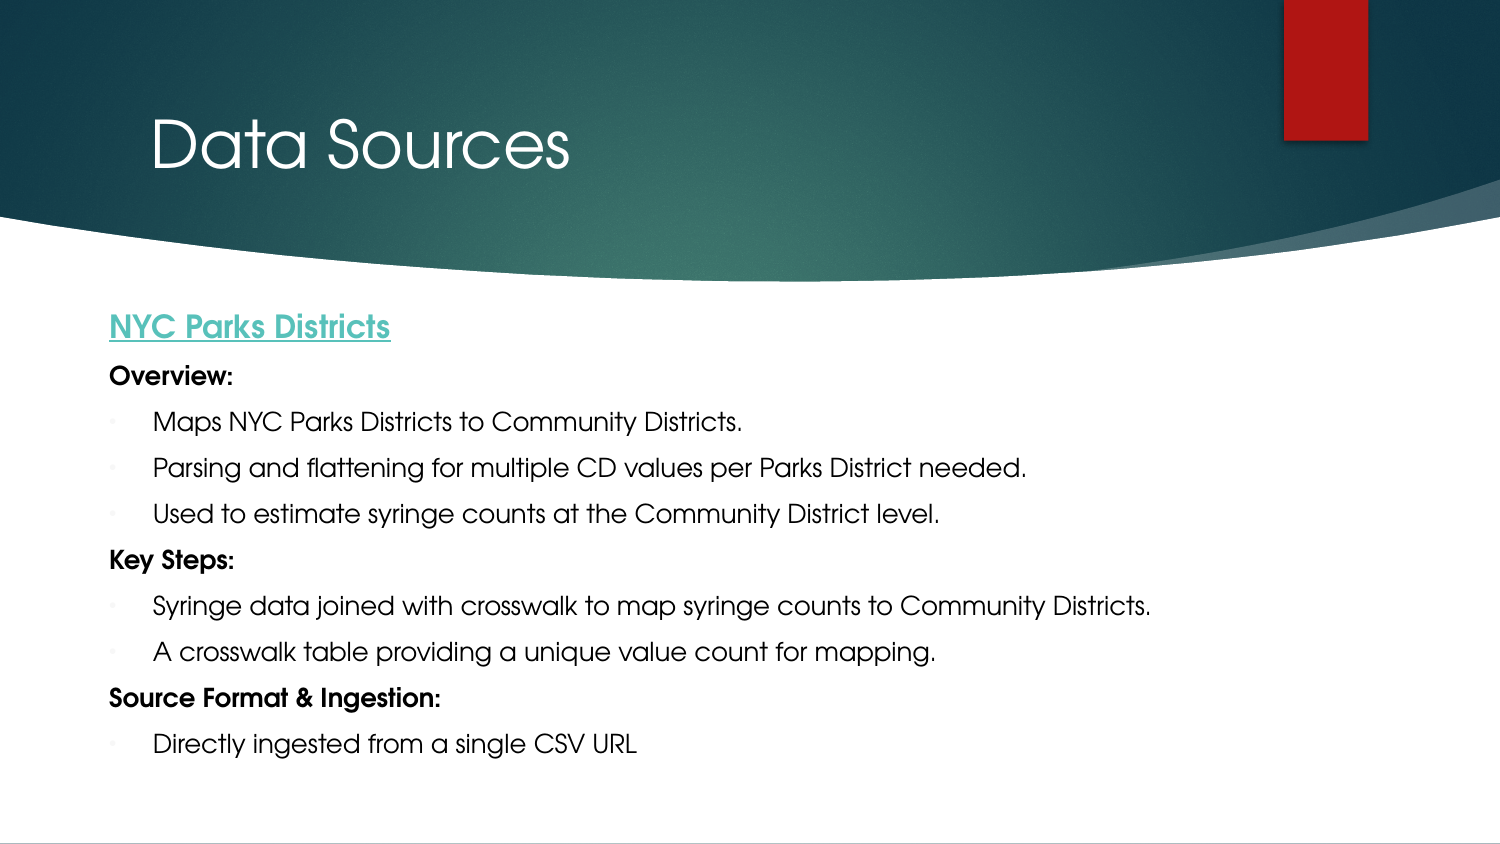

# Data Sources

NYC Parks Districts
Overview:
Maps NYC Parks Districts to Community Districts.
Parsing and flattening for multiple CD values per Parks District needed.
Used to estimate syringe counts at the Community District level.
Key Steps:
Syringe data joined with crosswalk to map syringe counts to Community Districts.
A crosswalk table providing a unique value count for mapping.
Source Format & Ingestion:
Directly ingested from a single CSV URL